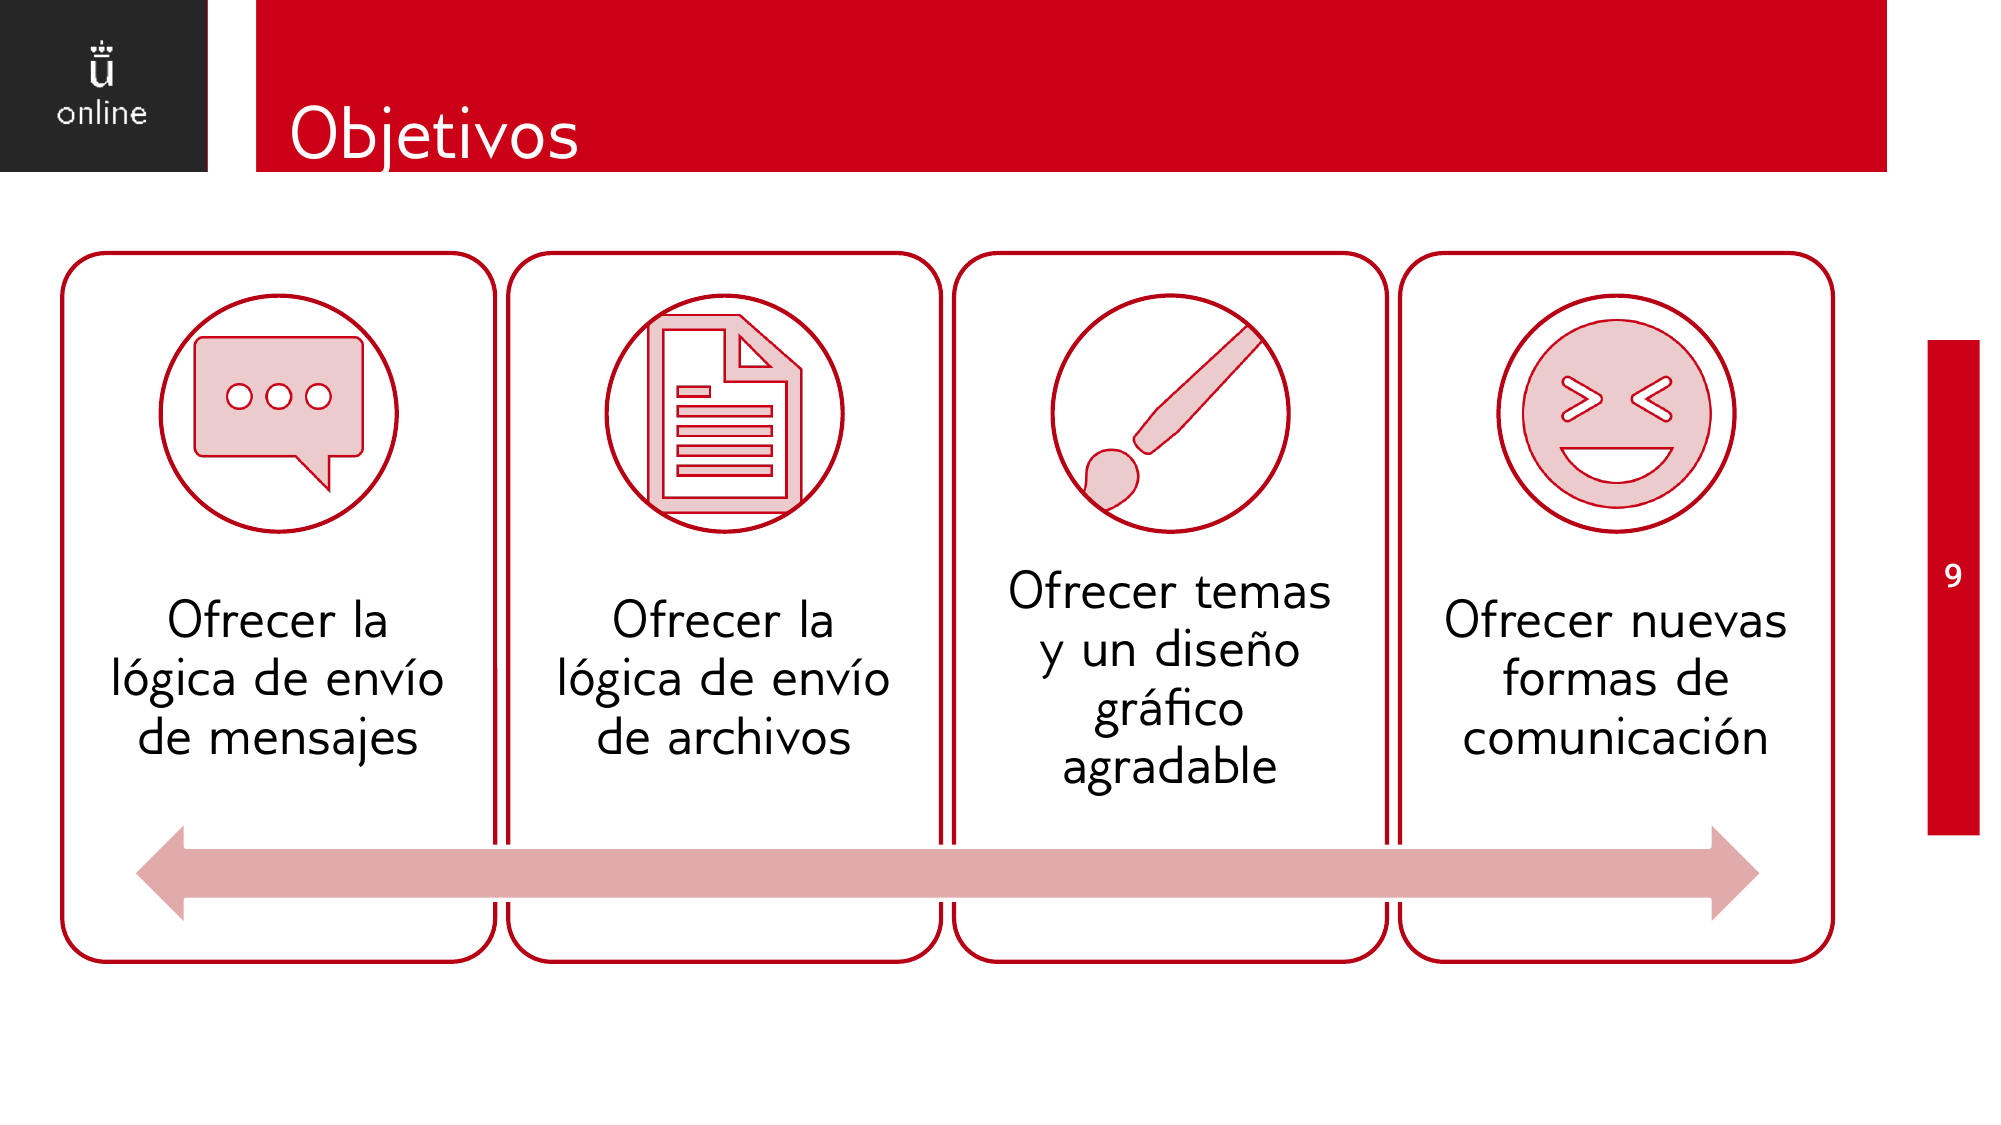

# Objetivos
Ofrecer la lógica de envío de mensajes
Ofrecer la lógica de envío de archivos
Ofrecer temas y un diseño gráfico agradable
Ofrecer nuevas formas de comunicación
9